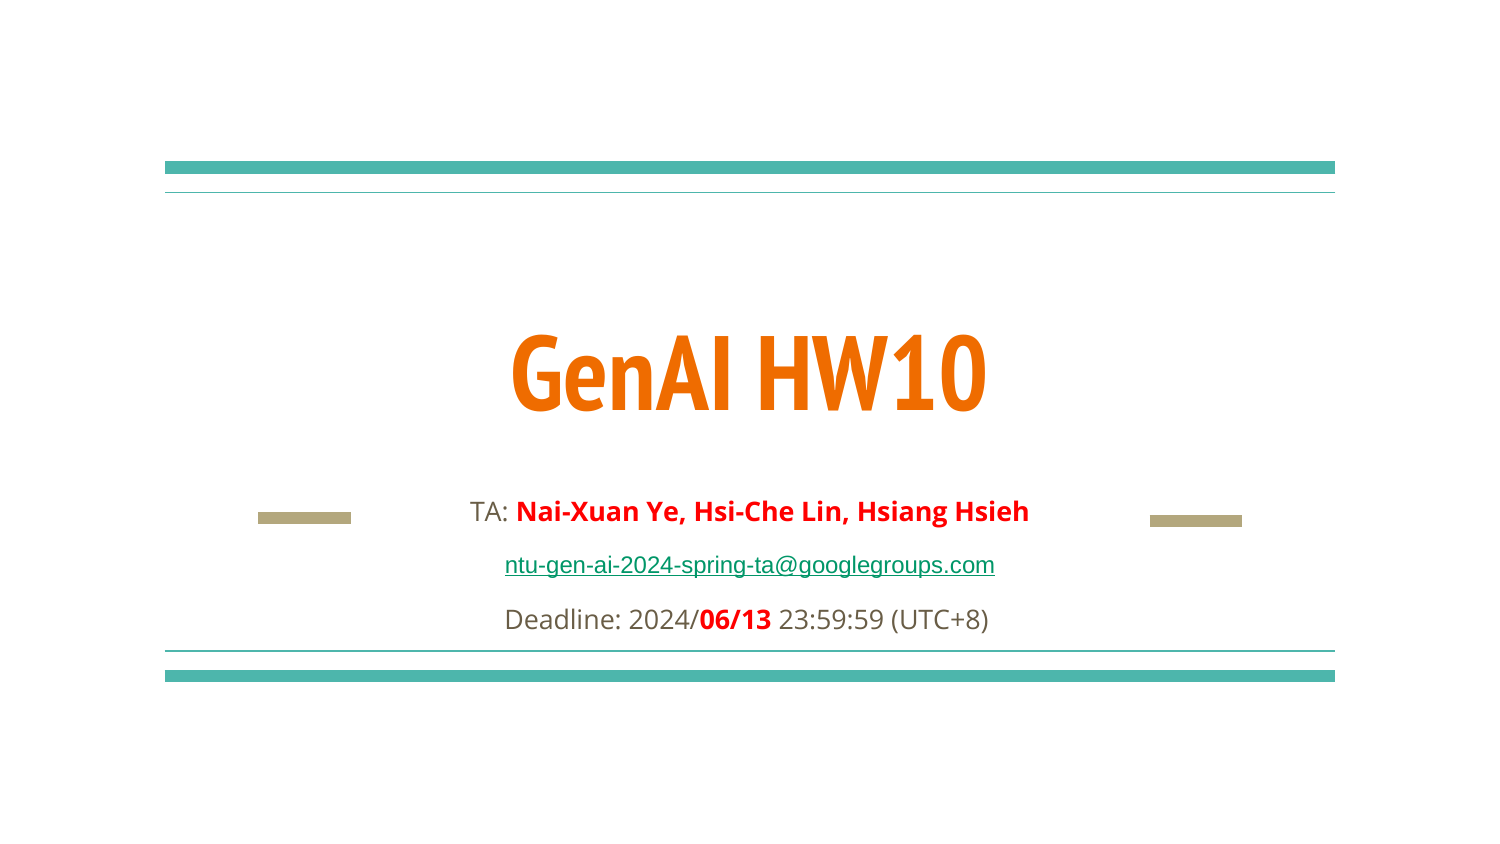

# GenAI HW10
TA: Nai-Xuan Ye, Hsi-Che Lin, Hsiang Hsieh
ntu-gen-ai-2024-spring-ta@googlegroups.com

Deadline: 2024/06/13 23:59:59 (UTC+8)